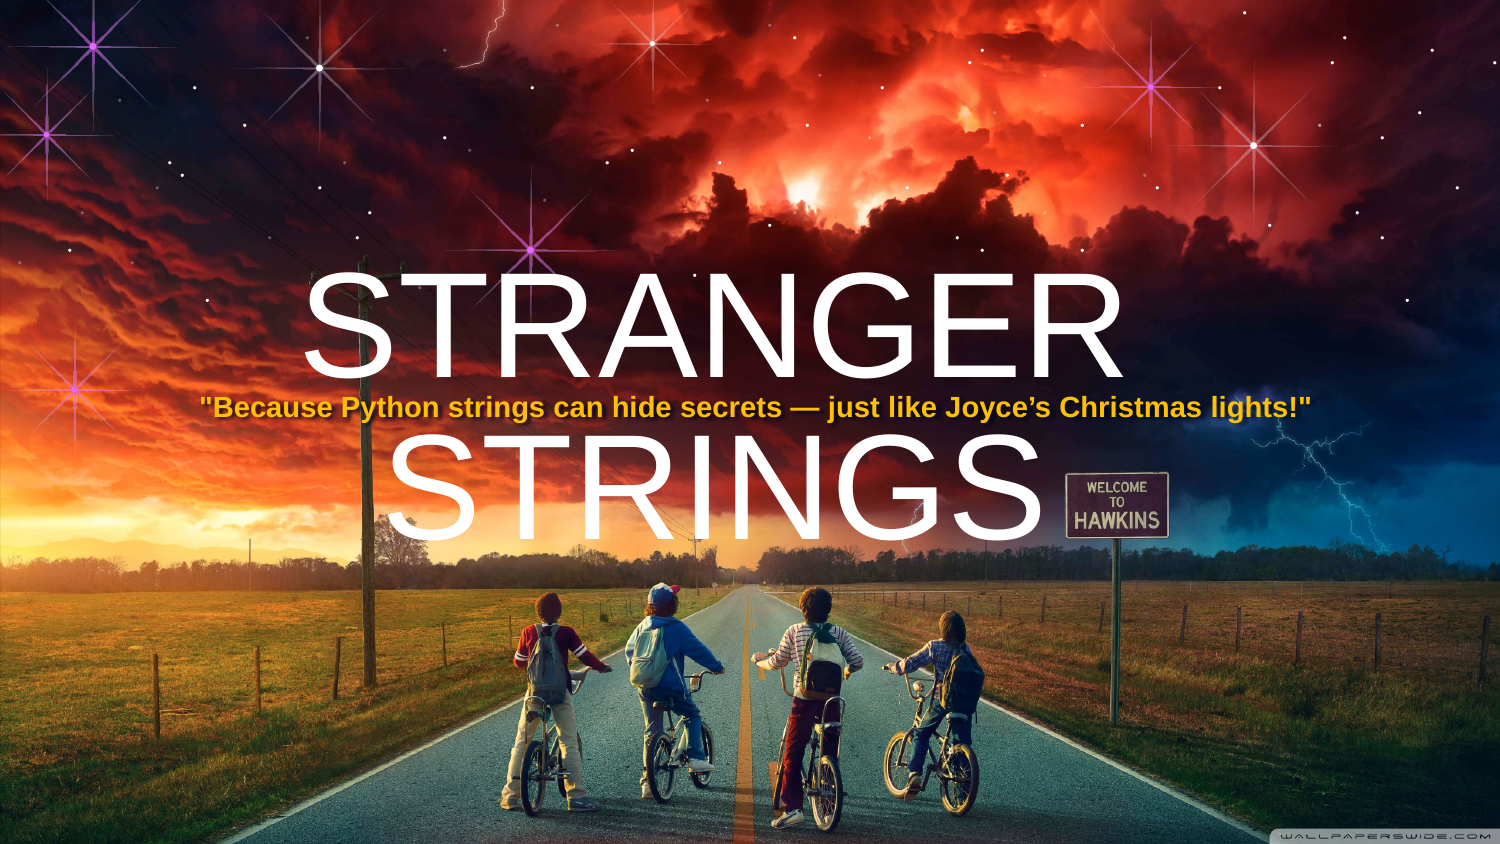

STRANGER STRINGS
"Because Python strings can hide secrets — just like Joyce’s Christmas lights!"